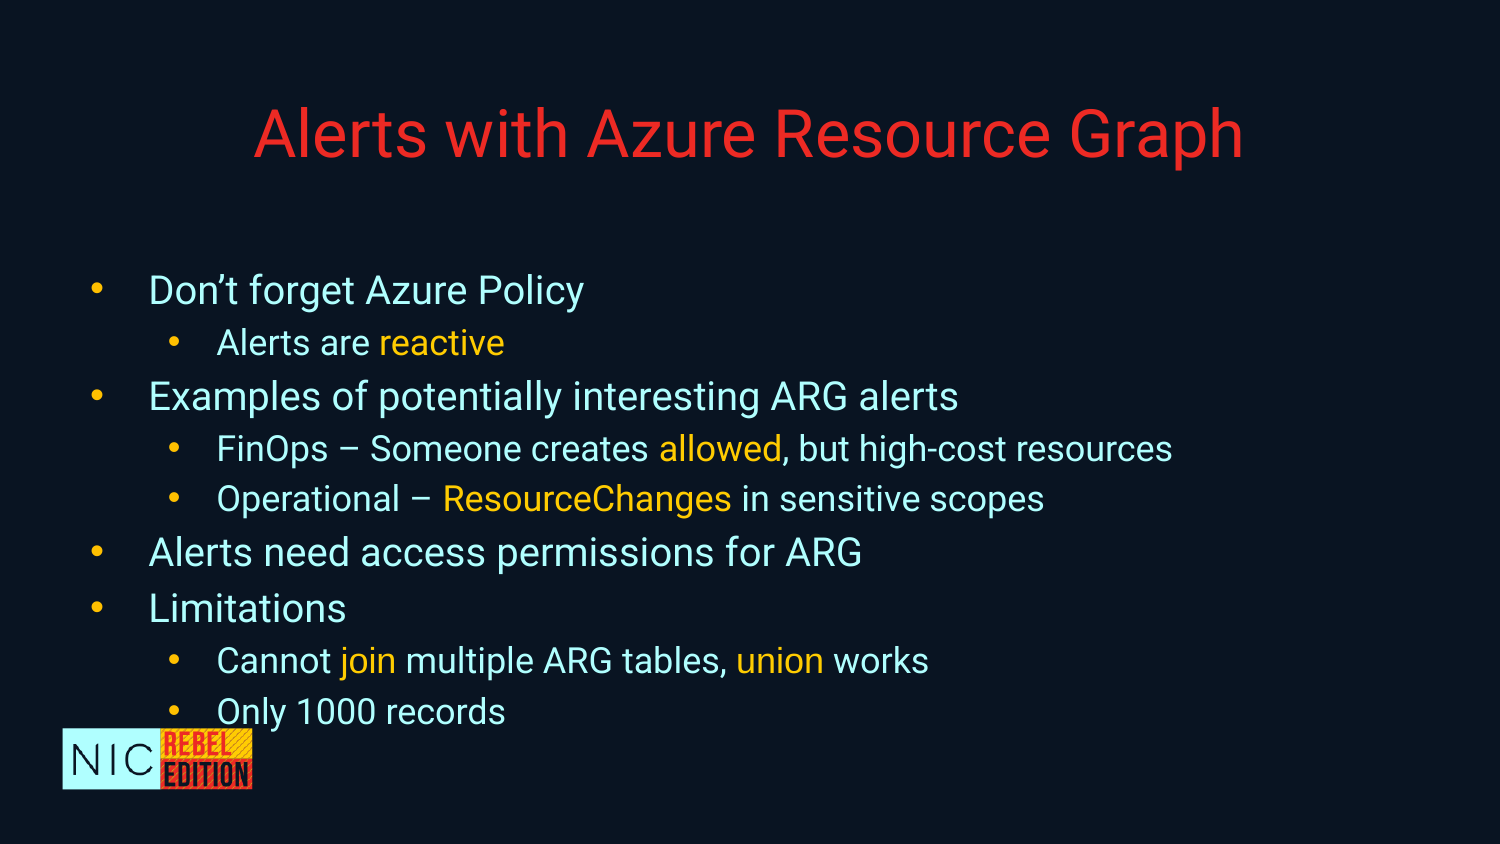

# Alerts with Azure Resource Graph
Don’t forget Azure Policy
Alerts are reactive
Examples of potentially interesting ARG alerts
FinOps – Someone creates allowed, but high-cost resources
Operational – ResourceChanges in sensitive scopes
Alerts need access permissions for ARG
Limitations
Cannot join multiple ARG tables, union works
Only 1000 records